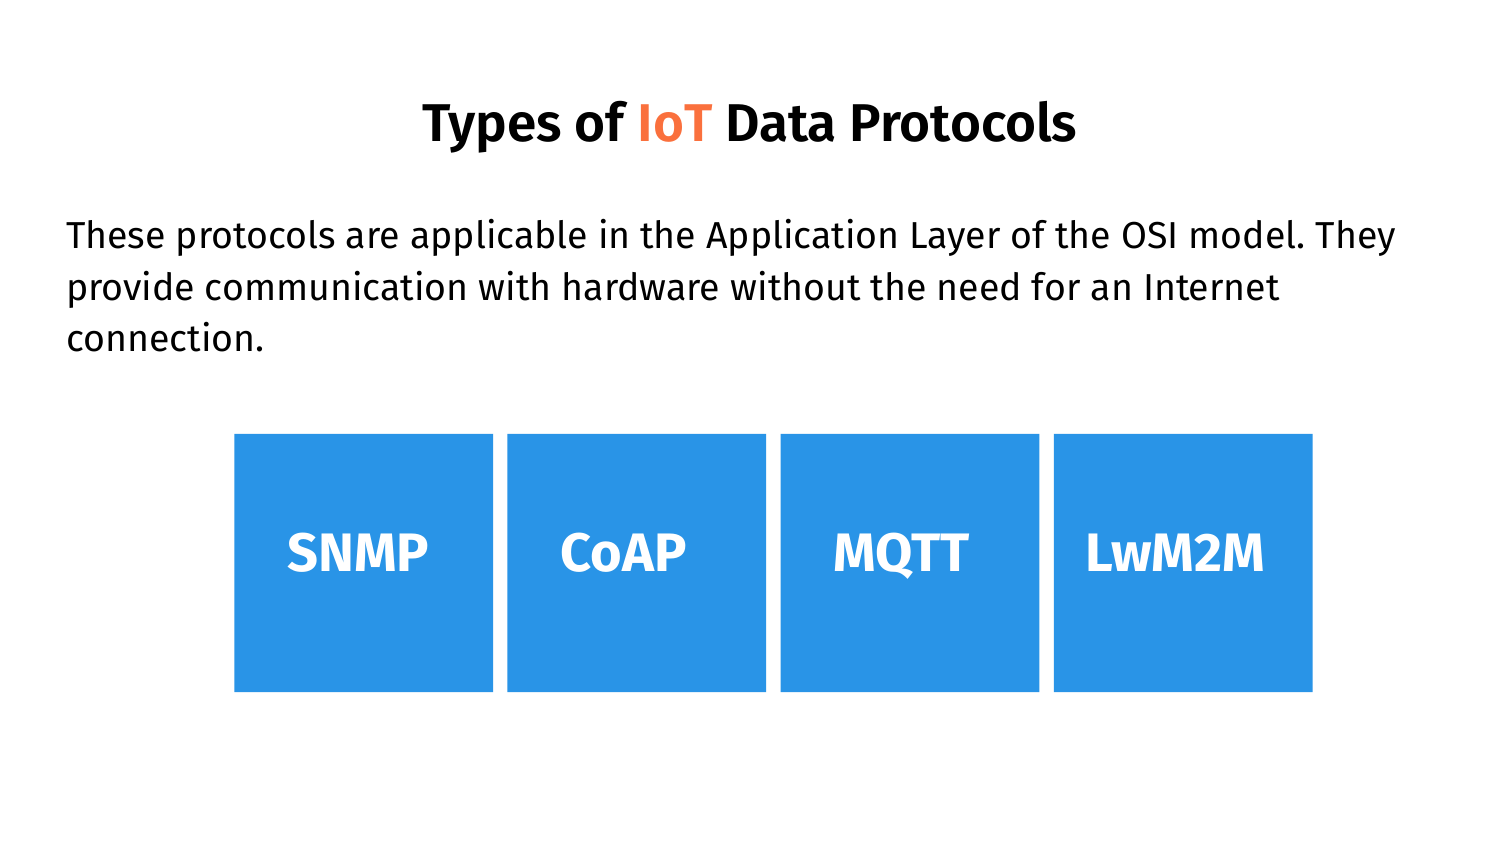

# Types of IoT Data Protocols
These protocols are applicable in the Application Layer of the OSI model. They provide communication with hardware without the need for an Internet connection.

SNMP
CoAP
LwM2M
MQTT